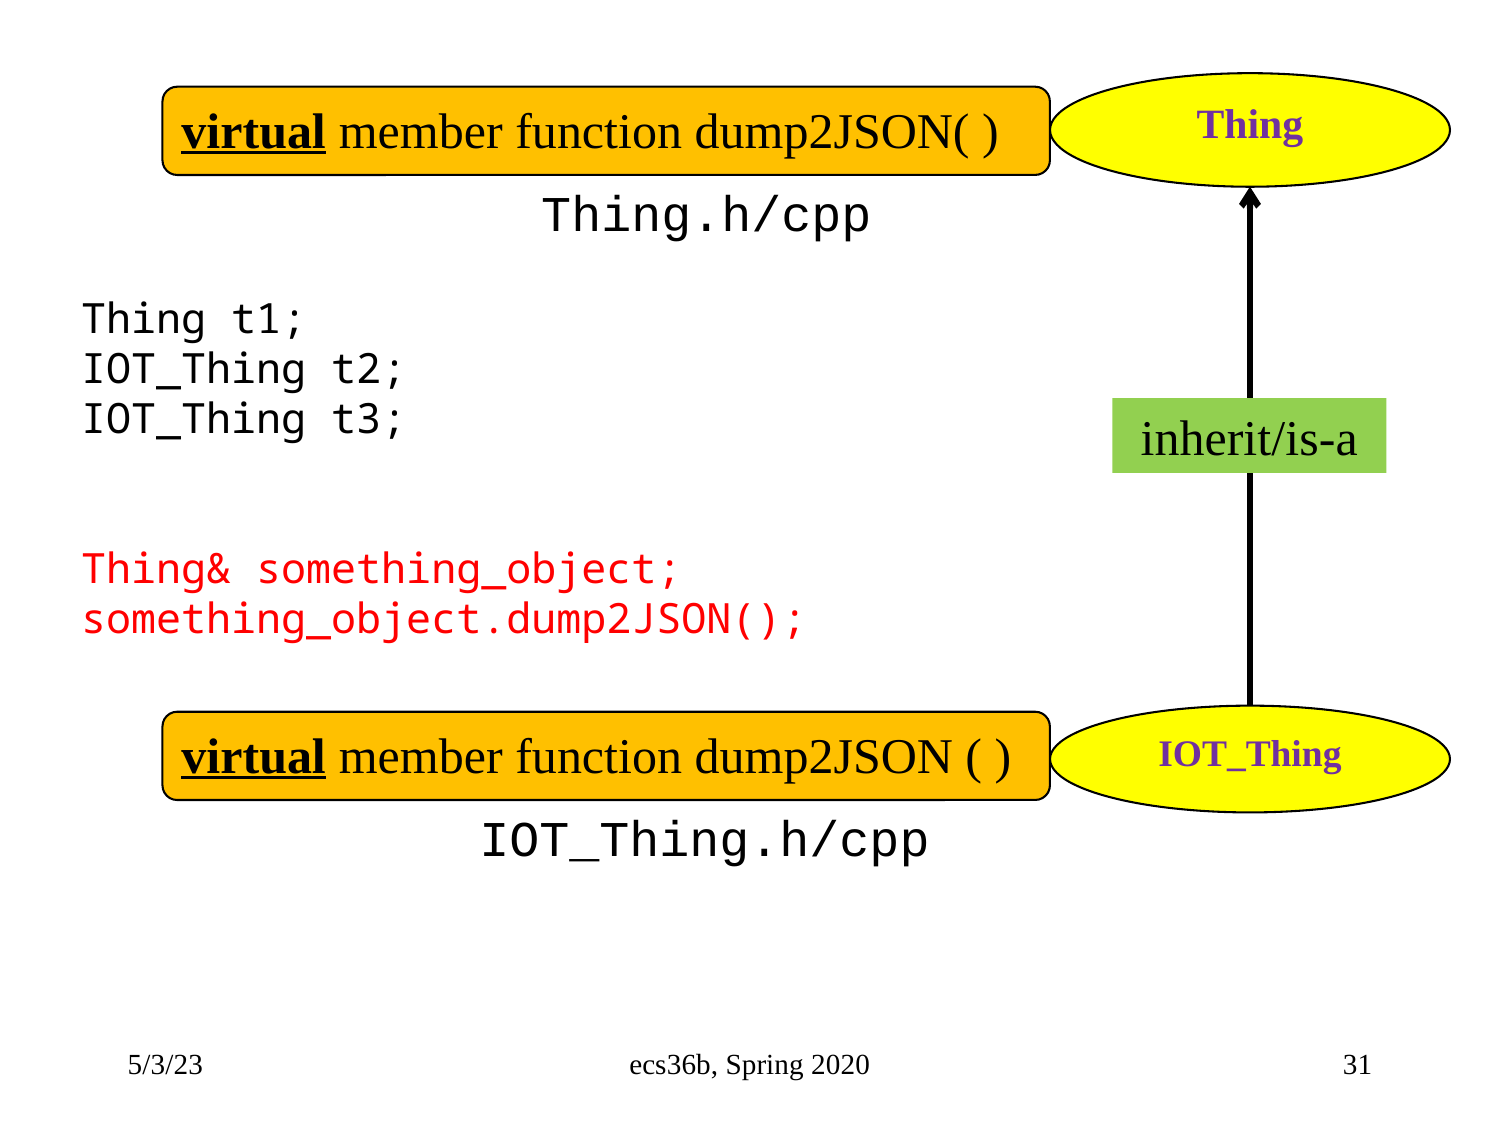

Thing
virtual member function dump2JSON( )
Thing.h/cpp
Thing t1;
IOT_Thing t2;
IOT_Thing t3;

Thing& something_object;
something_object.dump2JSON();
inherit/is-a
IOT_Thing
virtual member function dump2JSON ( )
IOT_Thing.h/cpp
5/3/23
ecs36b, Spring 2020
31